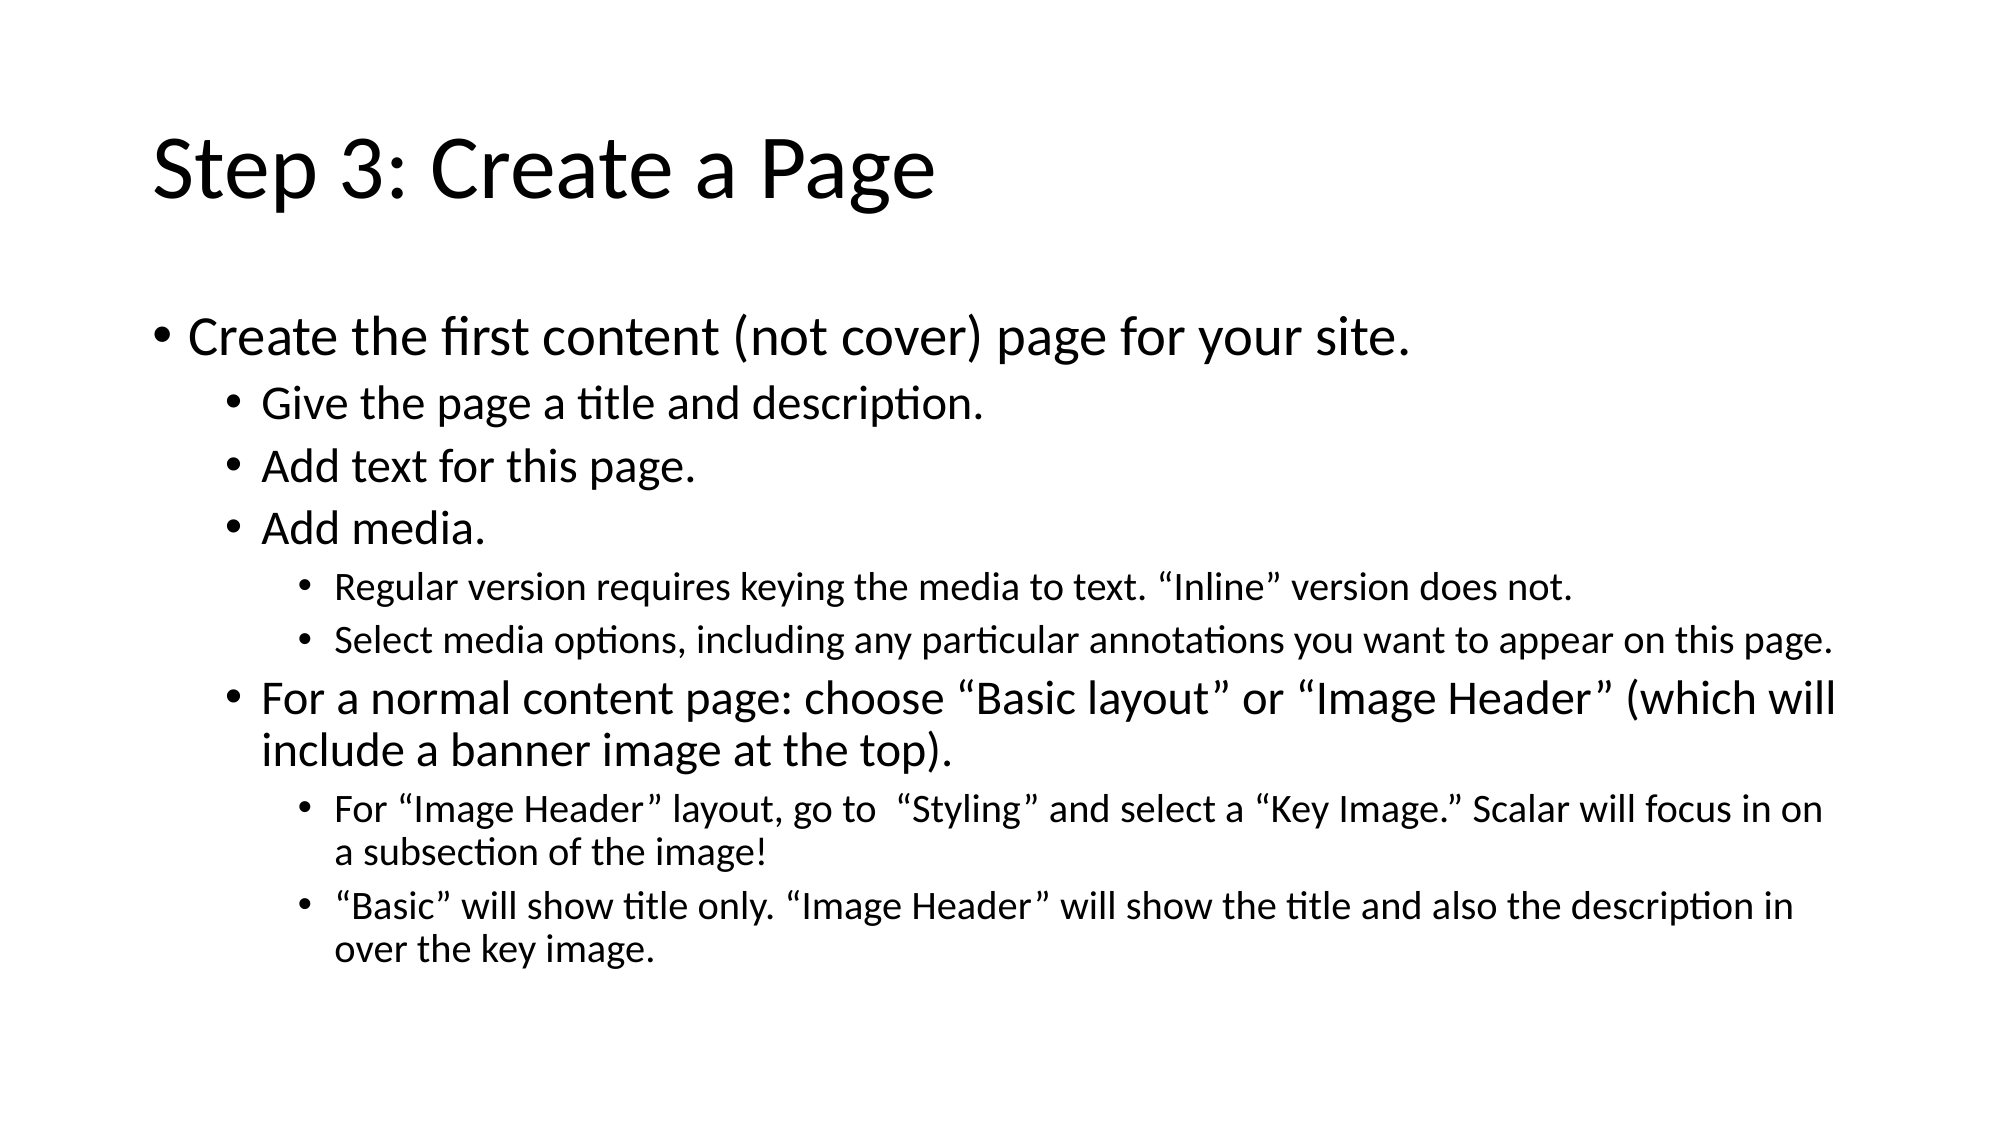

# Step 3: Create a Page
Create the first content (not cover) page for your site.
Give the page a title and description.
Add text for this page.
Add media.
Regular version requires keying the media to text. “Inline” version does not.
Select media options, including any particular annotations you want to appear on this page.
For a normal content page: choose “Basic layout” or “Image Header” (which will include a banner image at the top).
For “Image Header” layout, go to  “Styling” and select a “Key Image.” Scalar will focus in on a subsection of the image!
“Basic” will show title only. “Image Header” will show the title and also the description in over the key image.